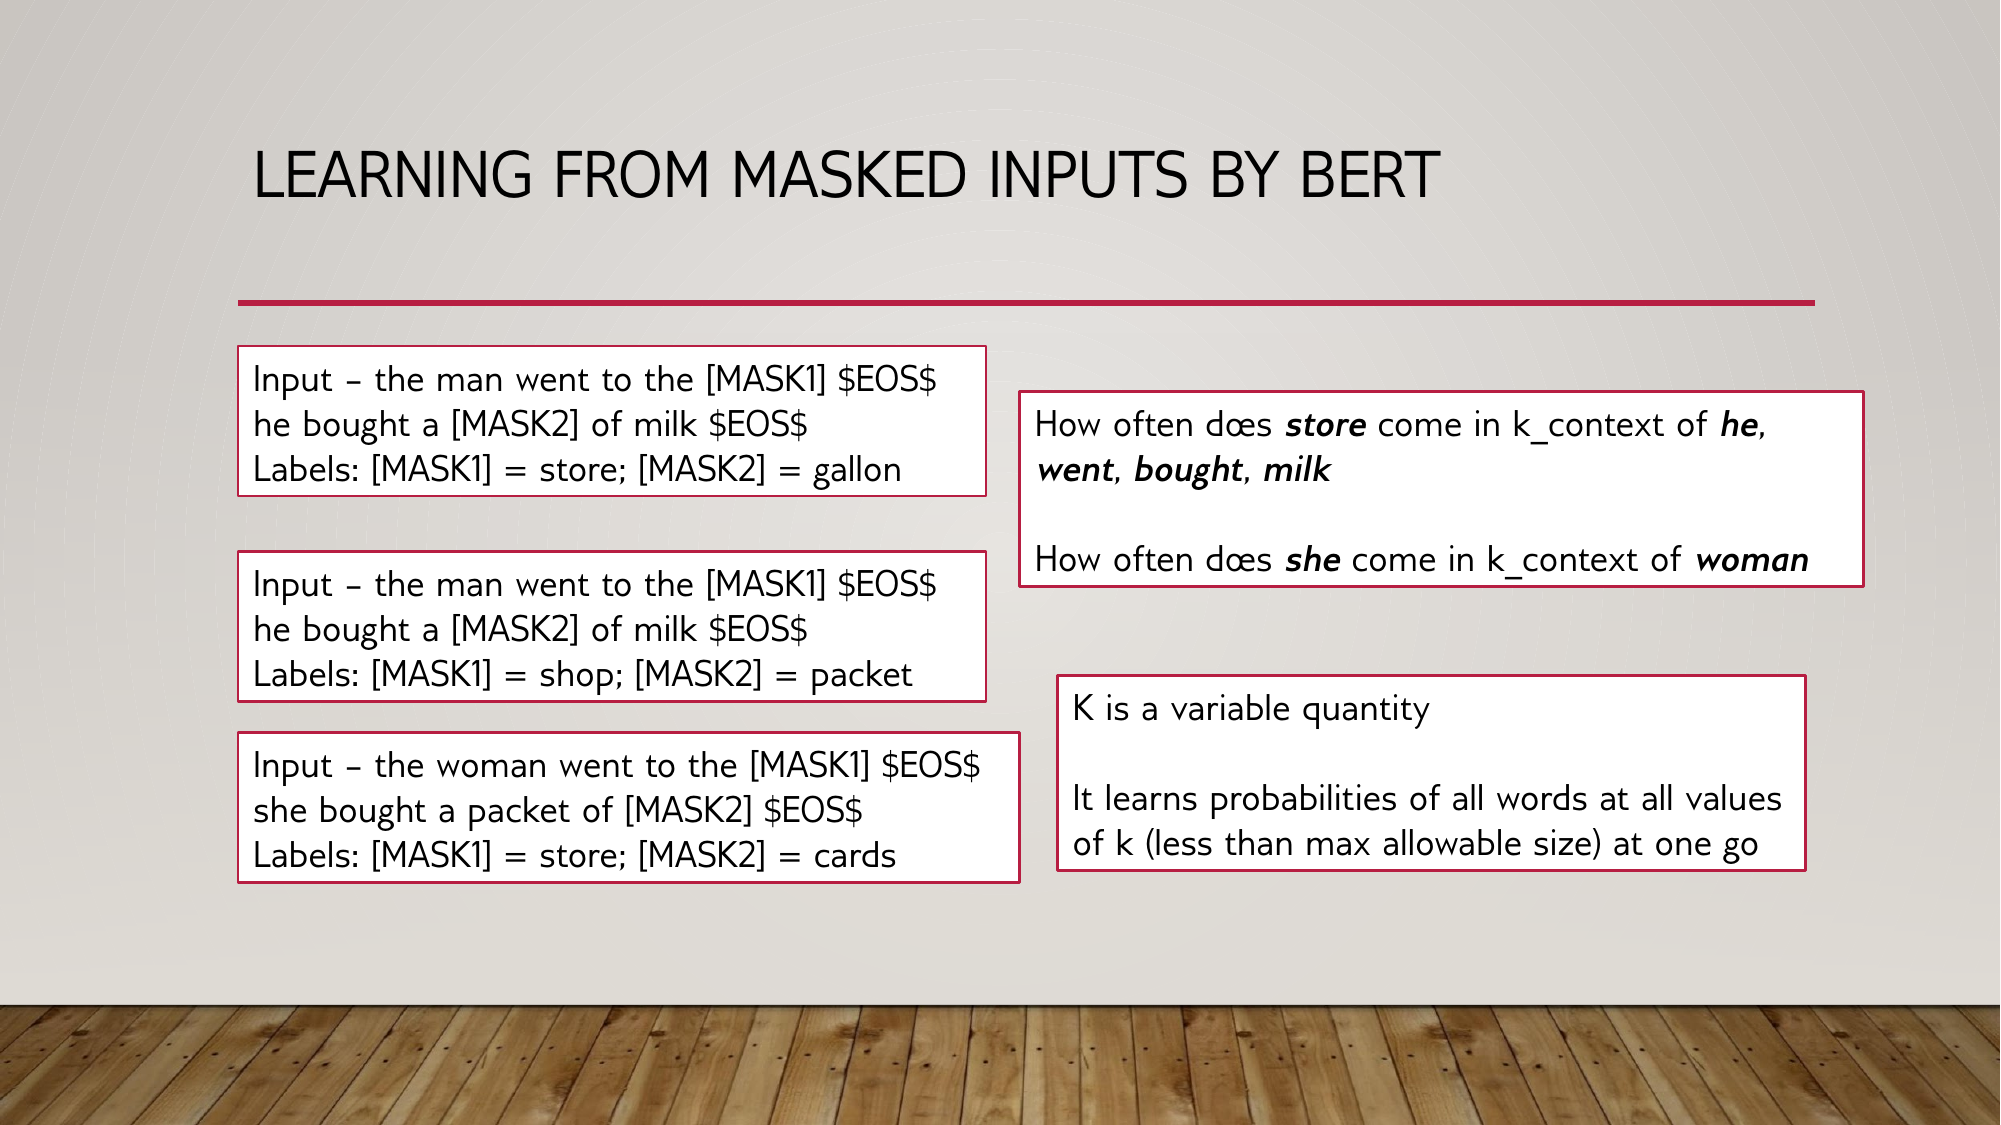

# LEARNING FROM MASKED INPUTS BY BERT
Input – the man went to the [MASK1] $EOS$ he bought a [MASK2] of milk $EOS$
Labels: [MASK1] = store; [MASK2] = gallon
How often does store come in k_context of he, went, bought, milk

How often does she come in k_context of woman
Input – the man went to the [MASK1] $EOS$ he bought a [MASK2] of milk $EOS$
Labels: [MASK1] = shop; [MASK2] = packet
K is a variable quantity

It learns probabilities of all words at all values of k (less than max allowable size) at one go
Input – the woman went to the [MASK1] $EOS$ she bought a packet of [MASK2] $EOS$
Labels: [MASK1] = store; [MASK2] = cards